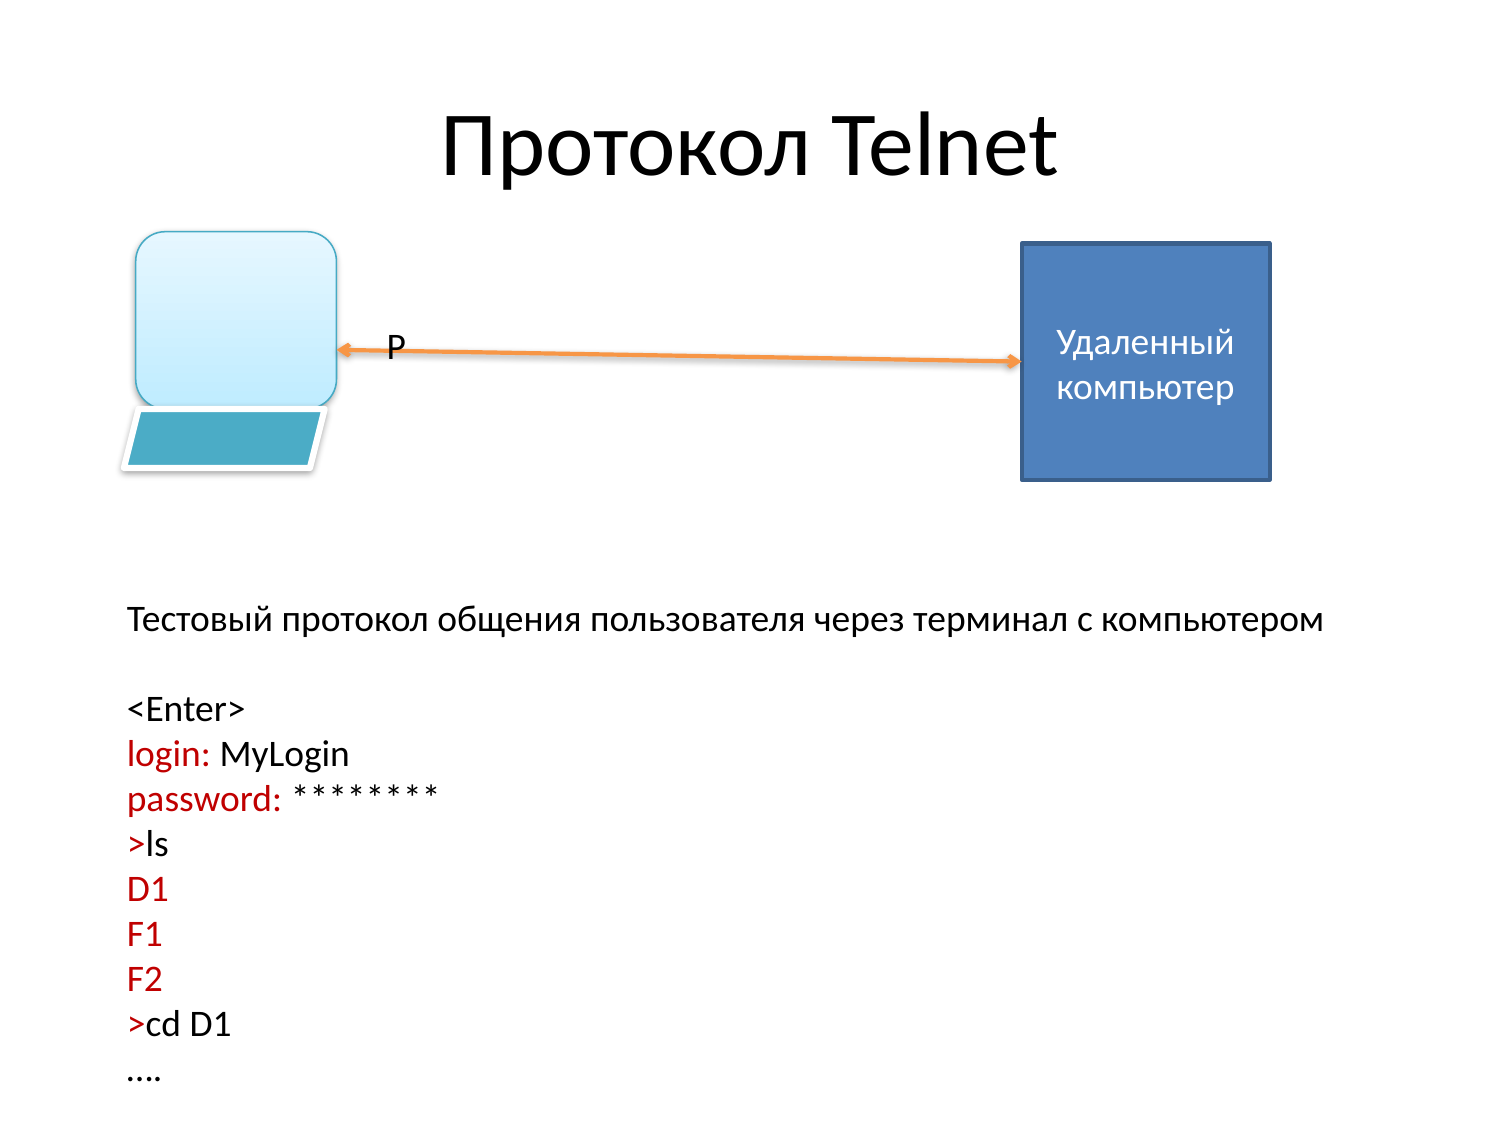

# Протокол Telnet

Удаленный компьютер
P
Тестовый протокол общения пользователя через терминал с компьютером

<Enter>
login: MyLogin
password: ********
>ls
D1
F1
F2
>cd D1
….